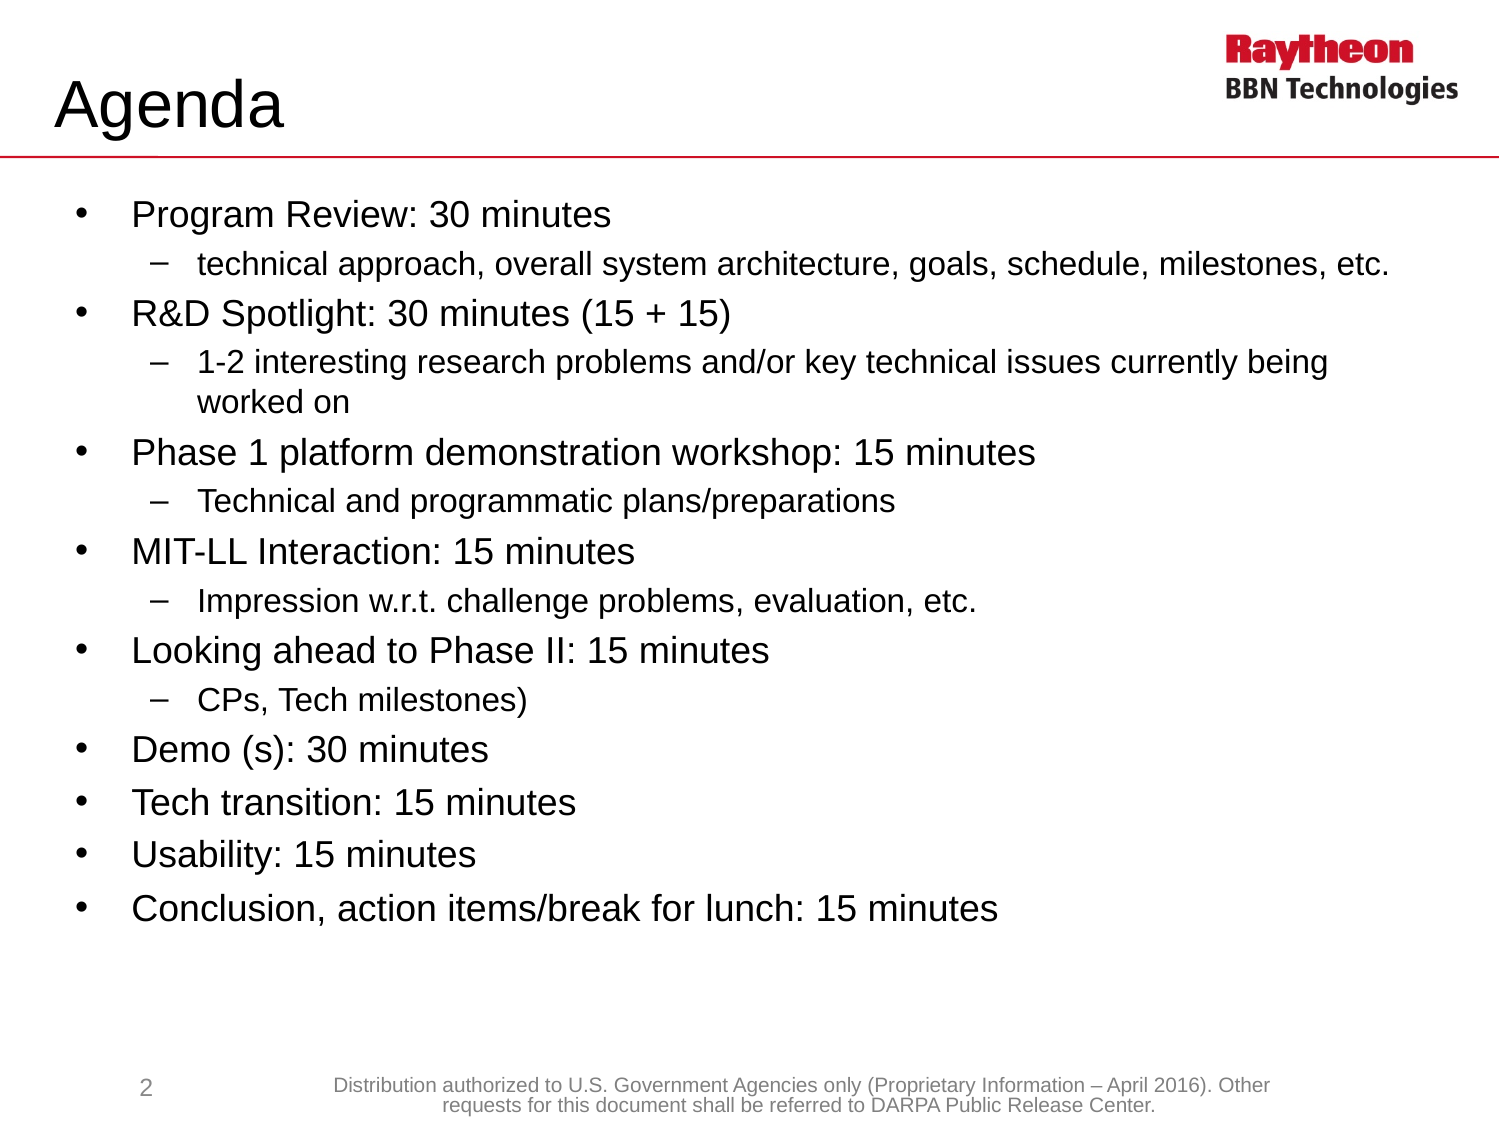

# Agenda
Program Review: 30 minutes
technical approach, overall system architecture, goals, schedule, milestones, etc.
R&D Spotlight: 30 minutes (15 + 15)
1-2 interesting research problems and/or key technical issues currently being worked on
Phase 1 platform demonstration workshop: 15 minutes
Technical and programmatic plans/preparations
MIT-LL Interaction: 15 minutes
Impression w.r.t. challenge problems, evaluation, etc.
Looking ahead to Phase II: 15 minutes
CPs, Tech milestones)
Demo (s): 30 minutes
Tech transition: 15 minutes
Usability: 15 minutes
Conclusion, action items/break for lunch: 15 minutes
2